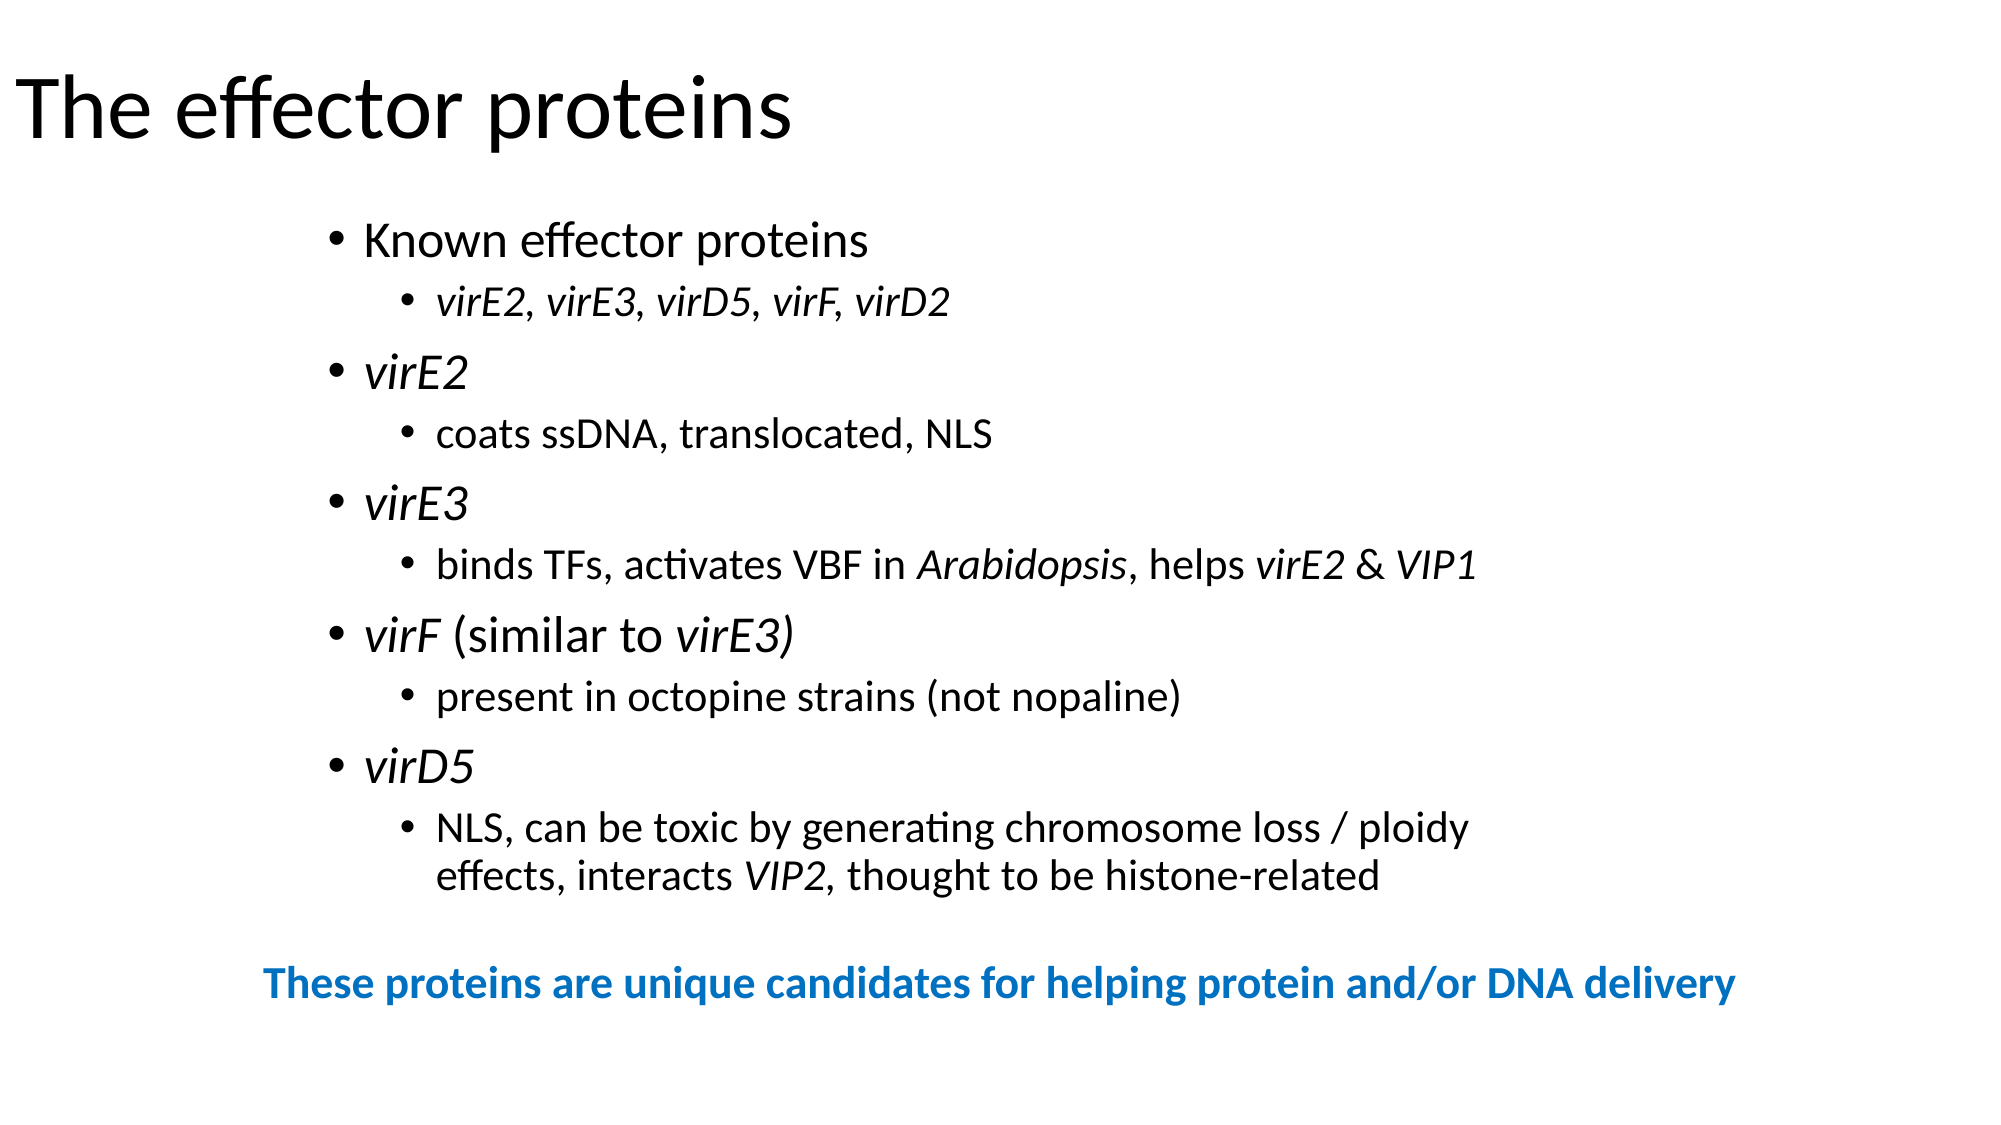

# The effector proteins
Known effector proteins
virE2, virE3, virD5, virF, virD2
virE2
coats ssDNA, translocated, NLS
virE3
binds TFs, activates VBF in Arabidopsis, helps virE2 & VIP1
virF (similar to virE3)
present in octopine strains (not nopaline)
virD5
NLS, can be toxic by generating chromosome loss / ploidy effects, interacts VIP2, thought to be histone-related

These proteins are unique candidates for helping protein and/or DNA delivery